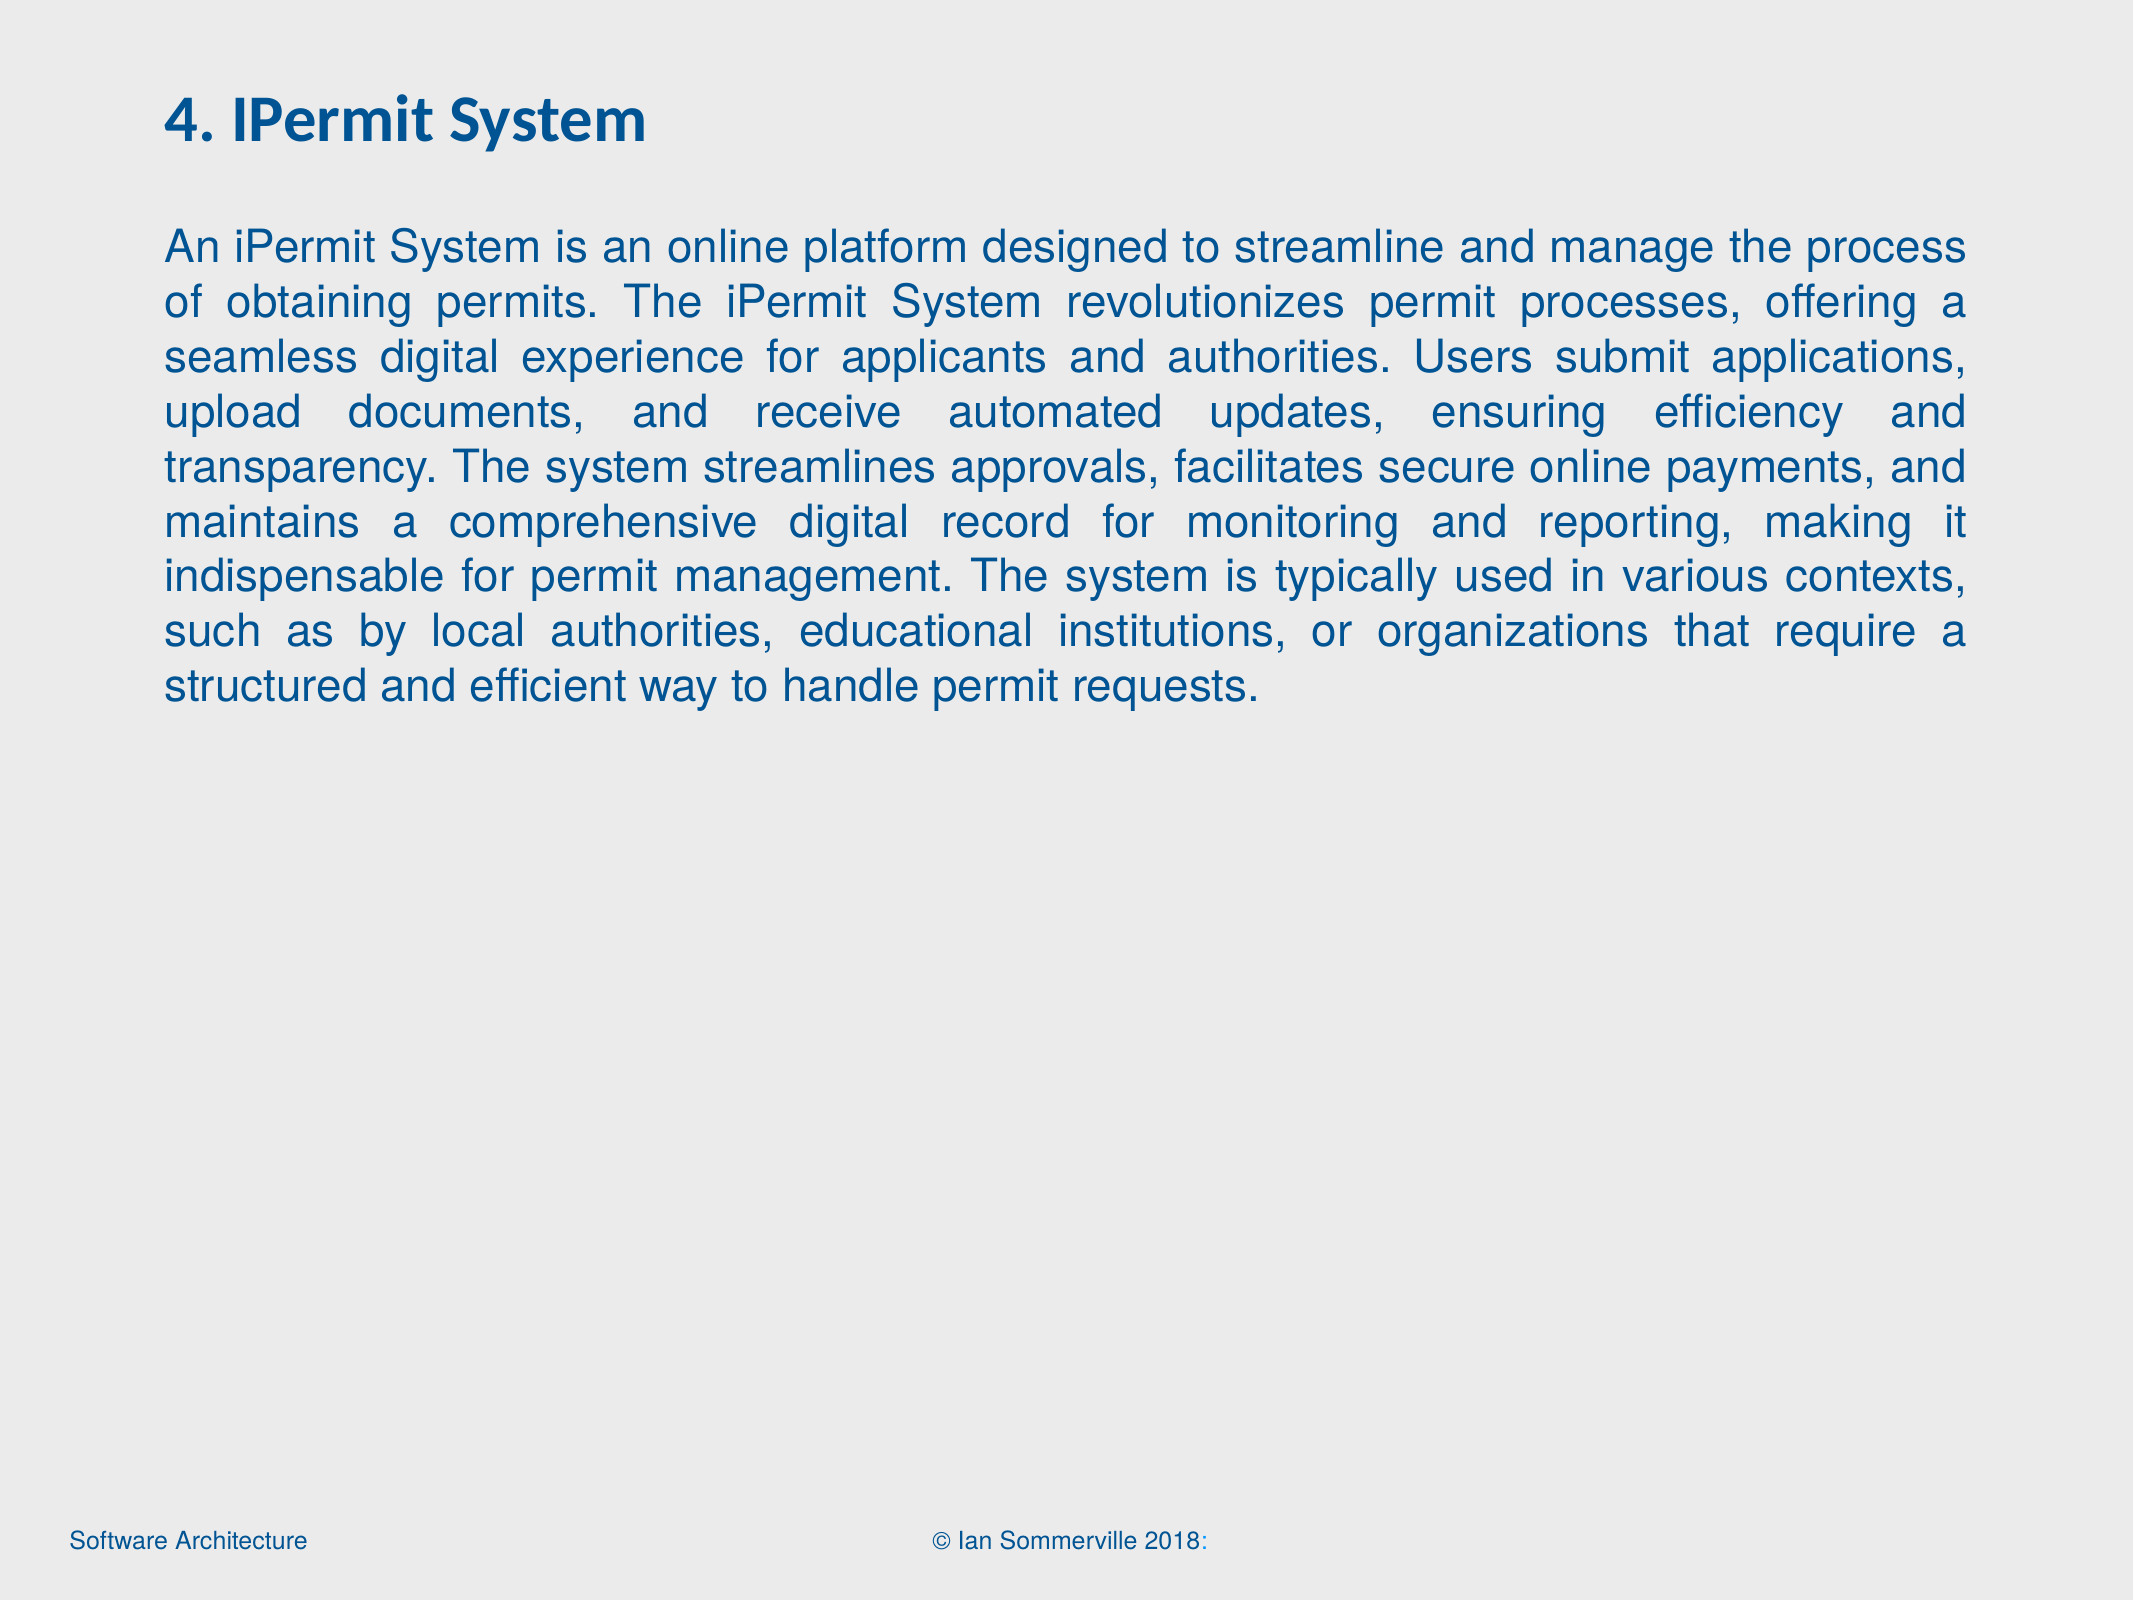

# 4. IPermit System
An iPermit System is an online platform designed to streamline and manage the process of obtaining permits. The iPermit System revolutionizes permit processes, offering a seamless digital experience for applicants and authorities. Users submit applications, upload documents, and receive automated updates, ensuring efficiency and transparency. The system streamlines approvals, facilitates secure online payments, and maintains a comprehensive digital record for monitoring and reporting, making it indispensable for permit management. The system is typically used in various contexts, such as by local authorities, educational institutions, or organizations that require a structured and efficient way to handle permit requests.